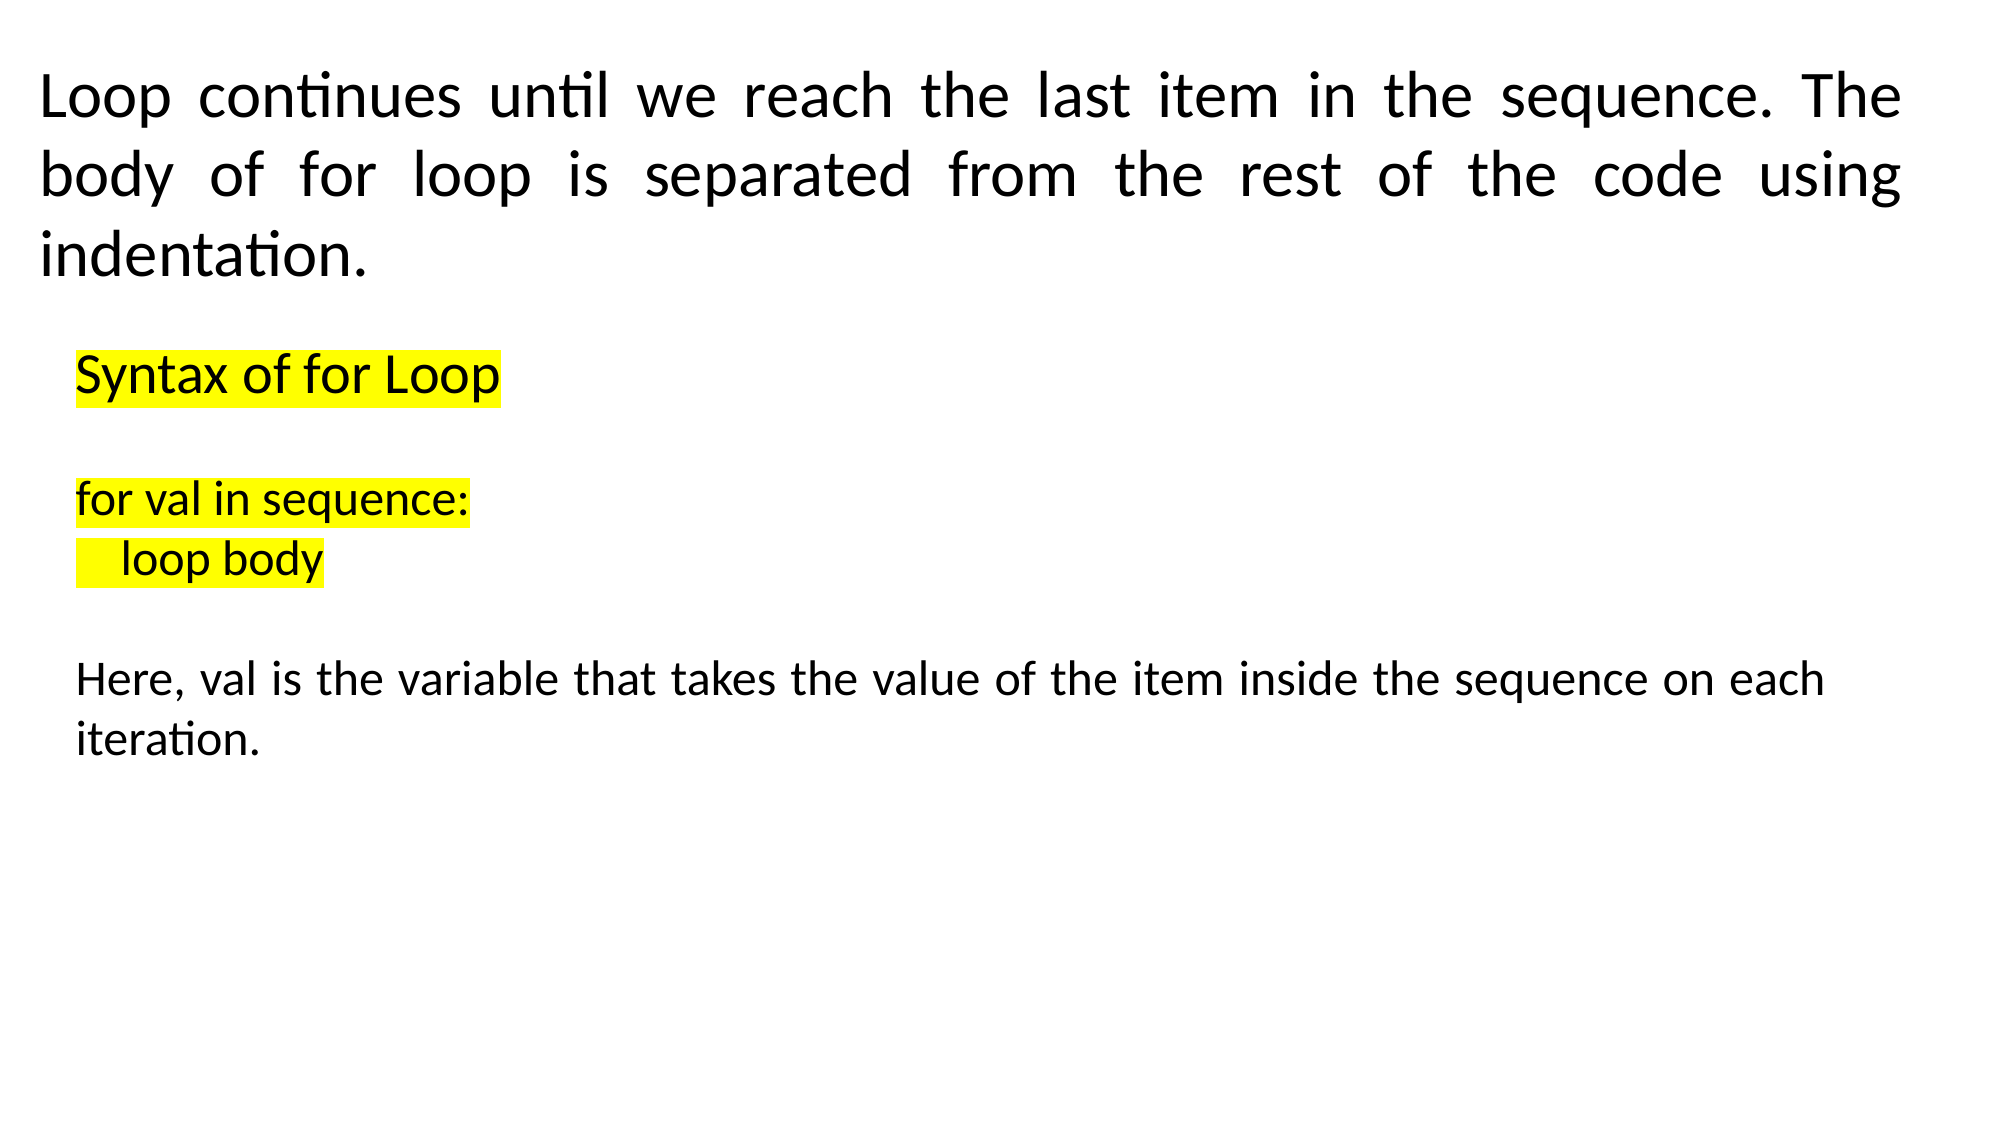

Loop continues until we reach the last item in the sequence. The body of for loop is separated from the rest of the code using indentation.
Syntax of for Loop

for val in sequence:
    loop body

Here, val is the variable that takes the value of the item inside the sequence on each iteration.